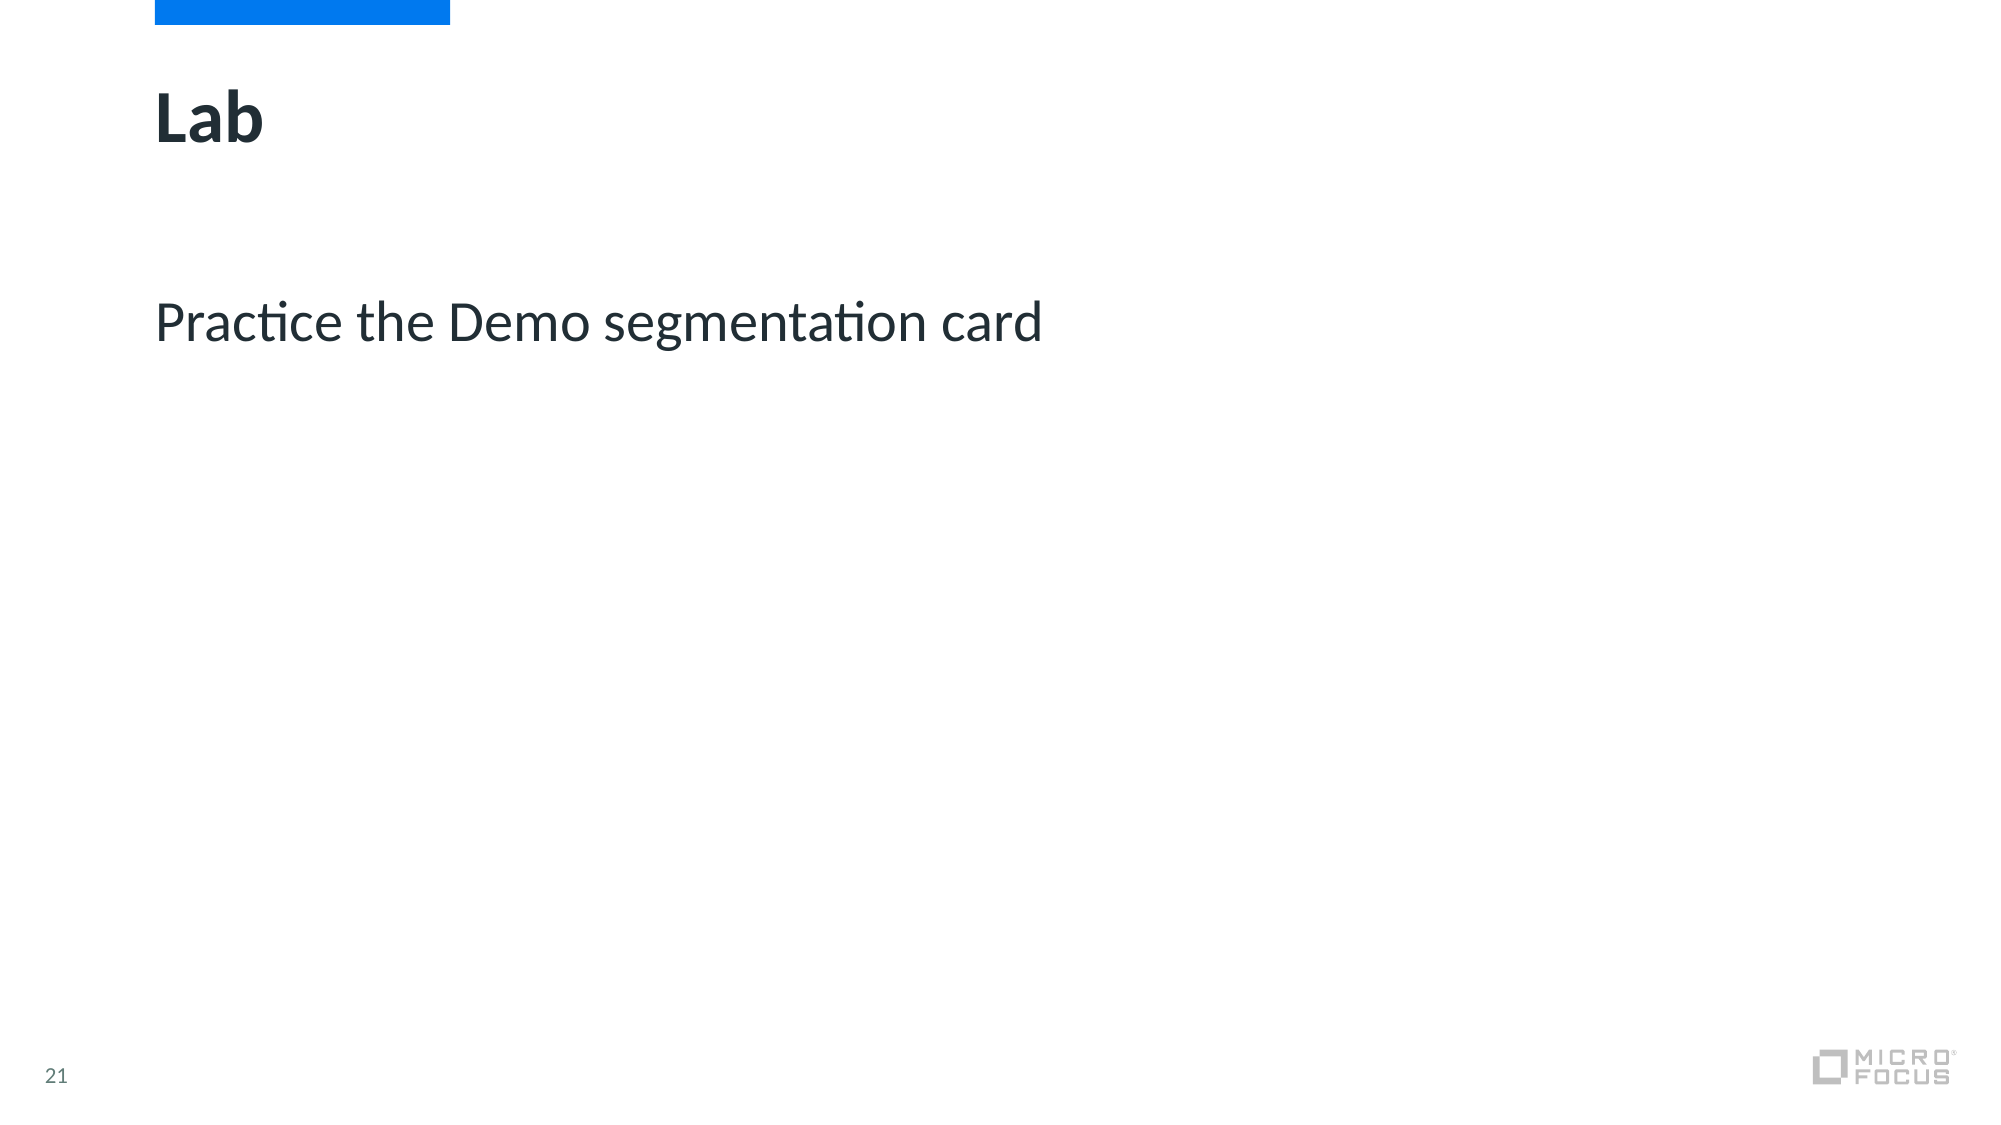

# Lab
Practice the Demo segmentation card

21